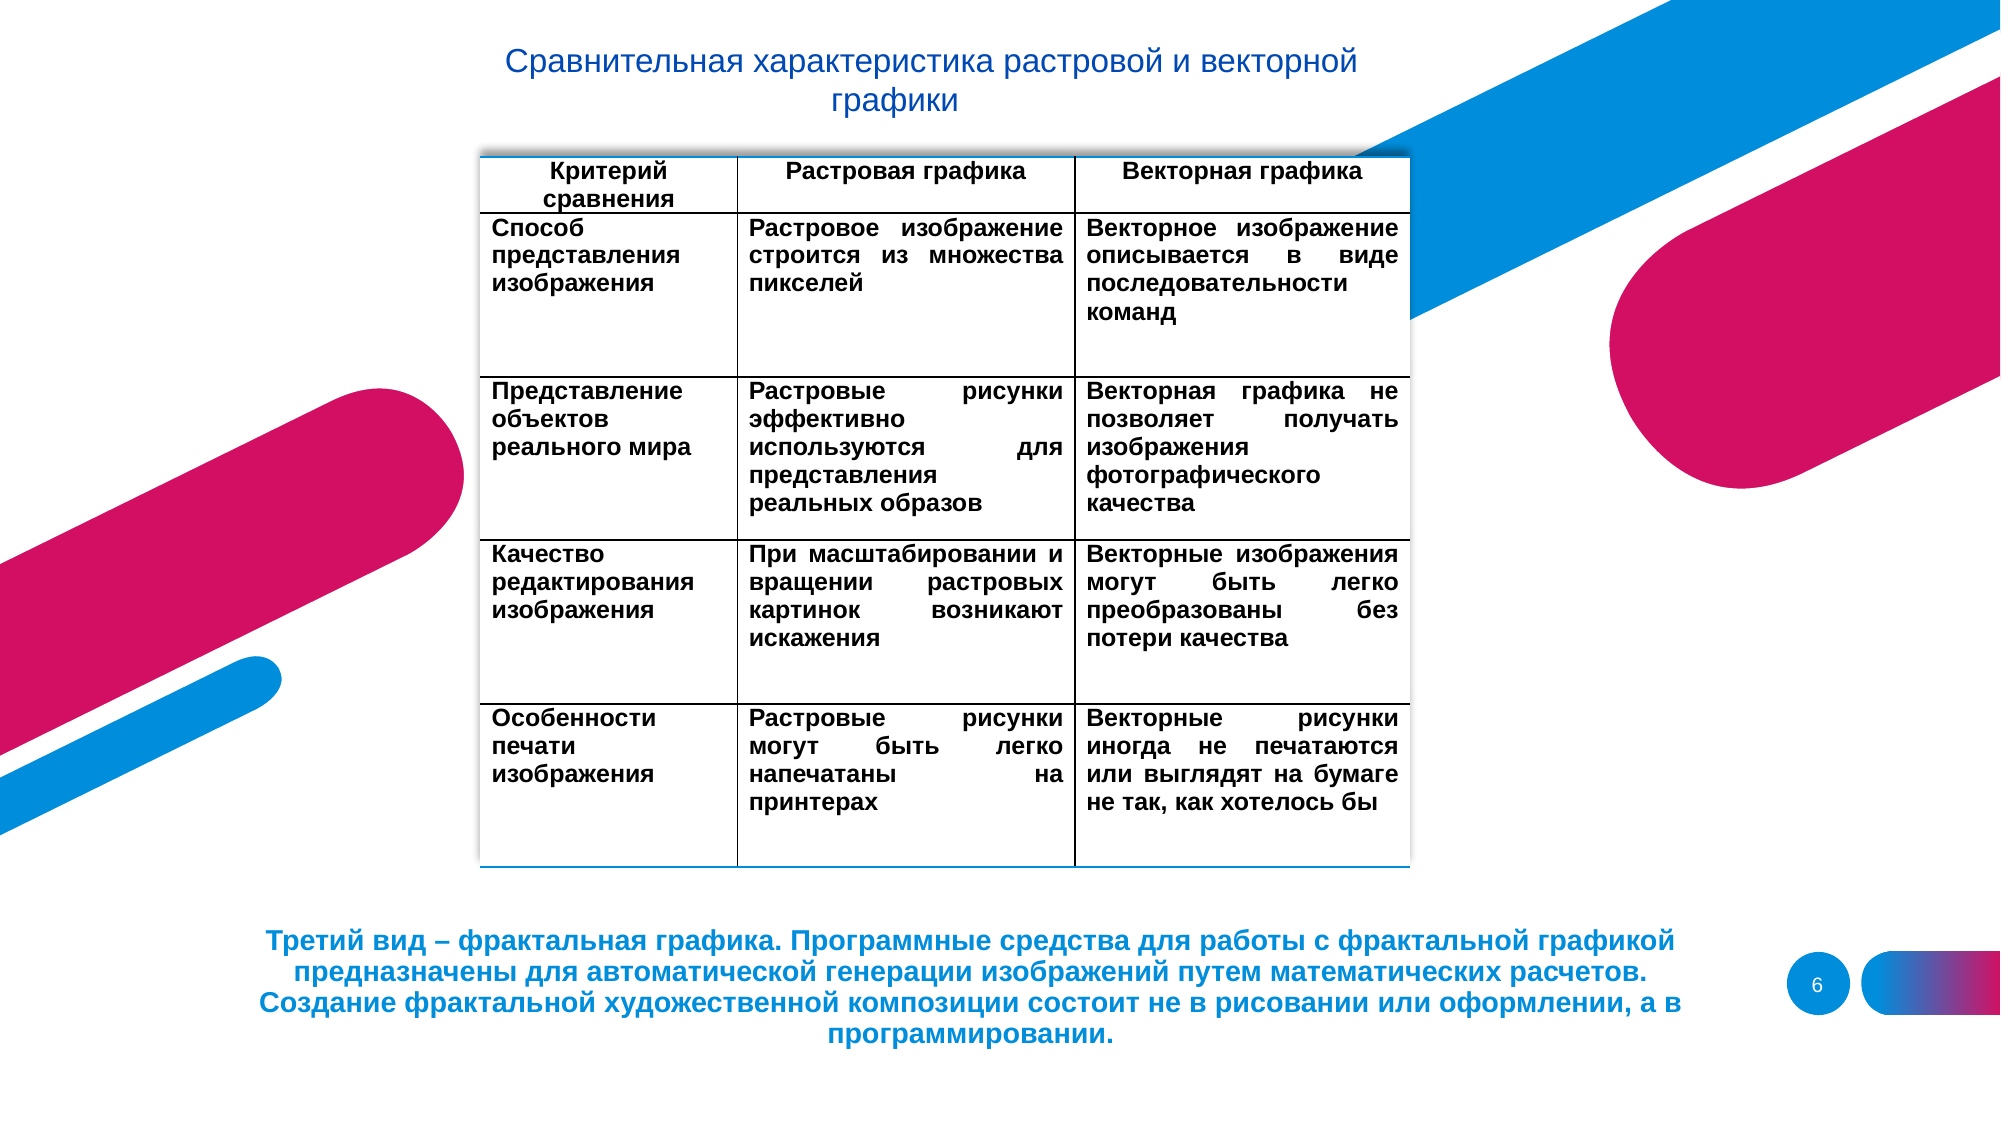

Сравнительная характеристика растровой и векторной графики
| Критерий сравнения | Растровая графика | Векторная графика |
| --- | --- | --- |
| Способ представления изображения | Растровое изображение строится из множества пикселей | Векторное изображение описывается в виде последовательности команд |
| Представление объектов реального мира | Растровые рисунки эффективно используются для представления реальных образов | Векторная графика не позволяет получать изображения фотографического качества |
| Качество редактирования изображения | При масштабировании и вращении растровых картинок возникают искажения | Векторные изображения могут быть легко преобразованы без потери качества |
| Особенности печати изображения | Растровые рисунки могут быть легко напечатаны на принтерах | Векторные рисунки иногда не печатаются или выглядят на бумаге не так, как хотелось бы |
# Третий вид – фрактальная графика. Программные средства для работы с фрактальной графикой предназначены для автоматической генерации изображений путем математических расчетов. Создание фрактальной художественной композиции состоит не в рисовании или оформлении, а в программировании.
6